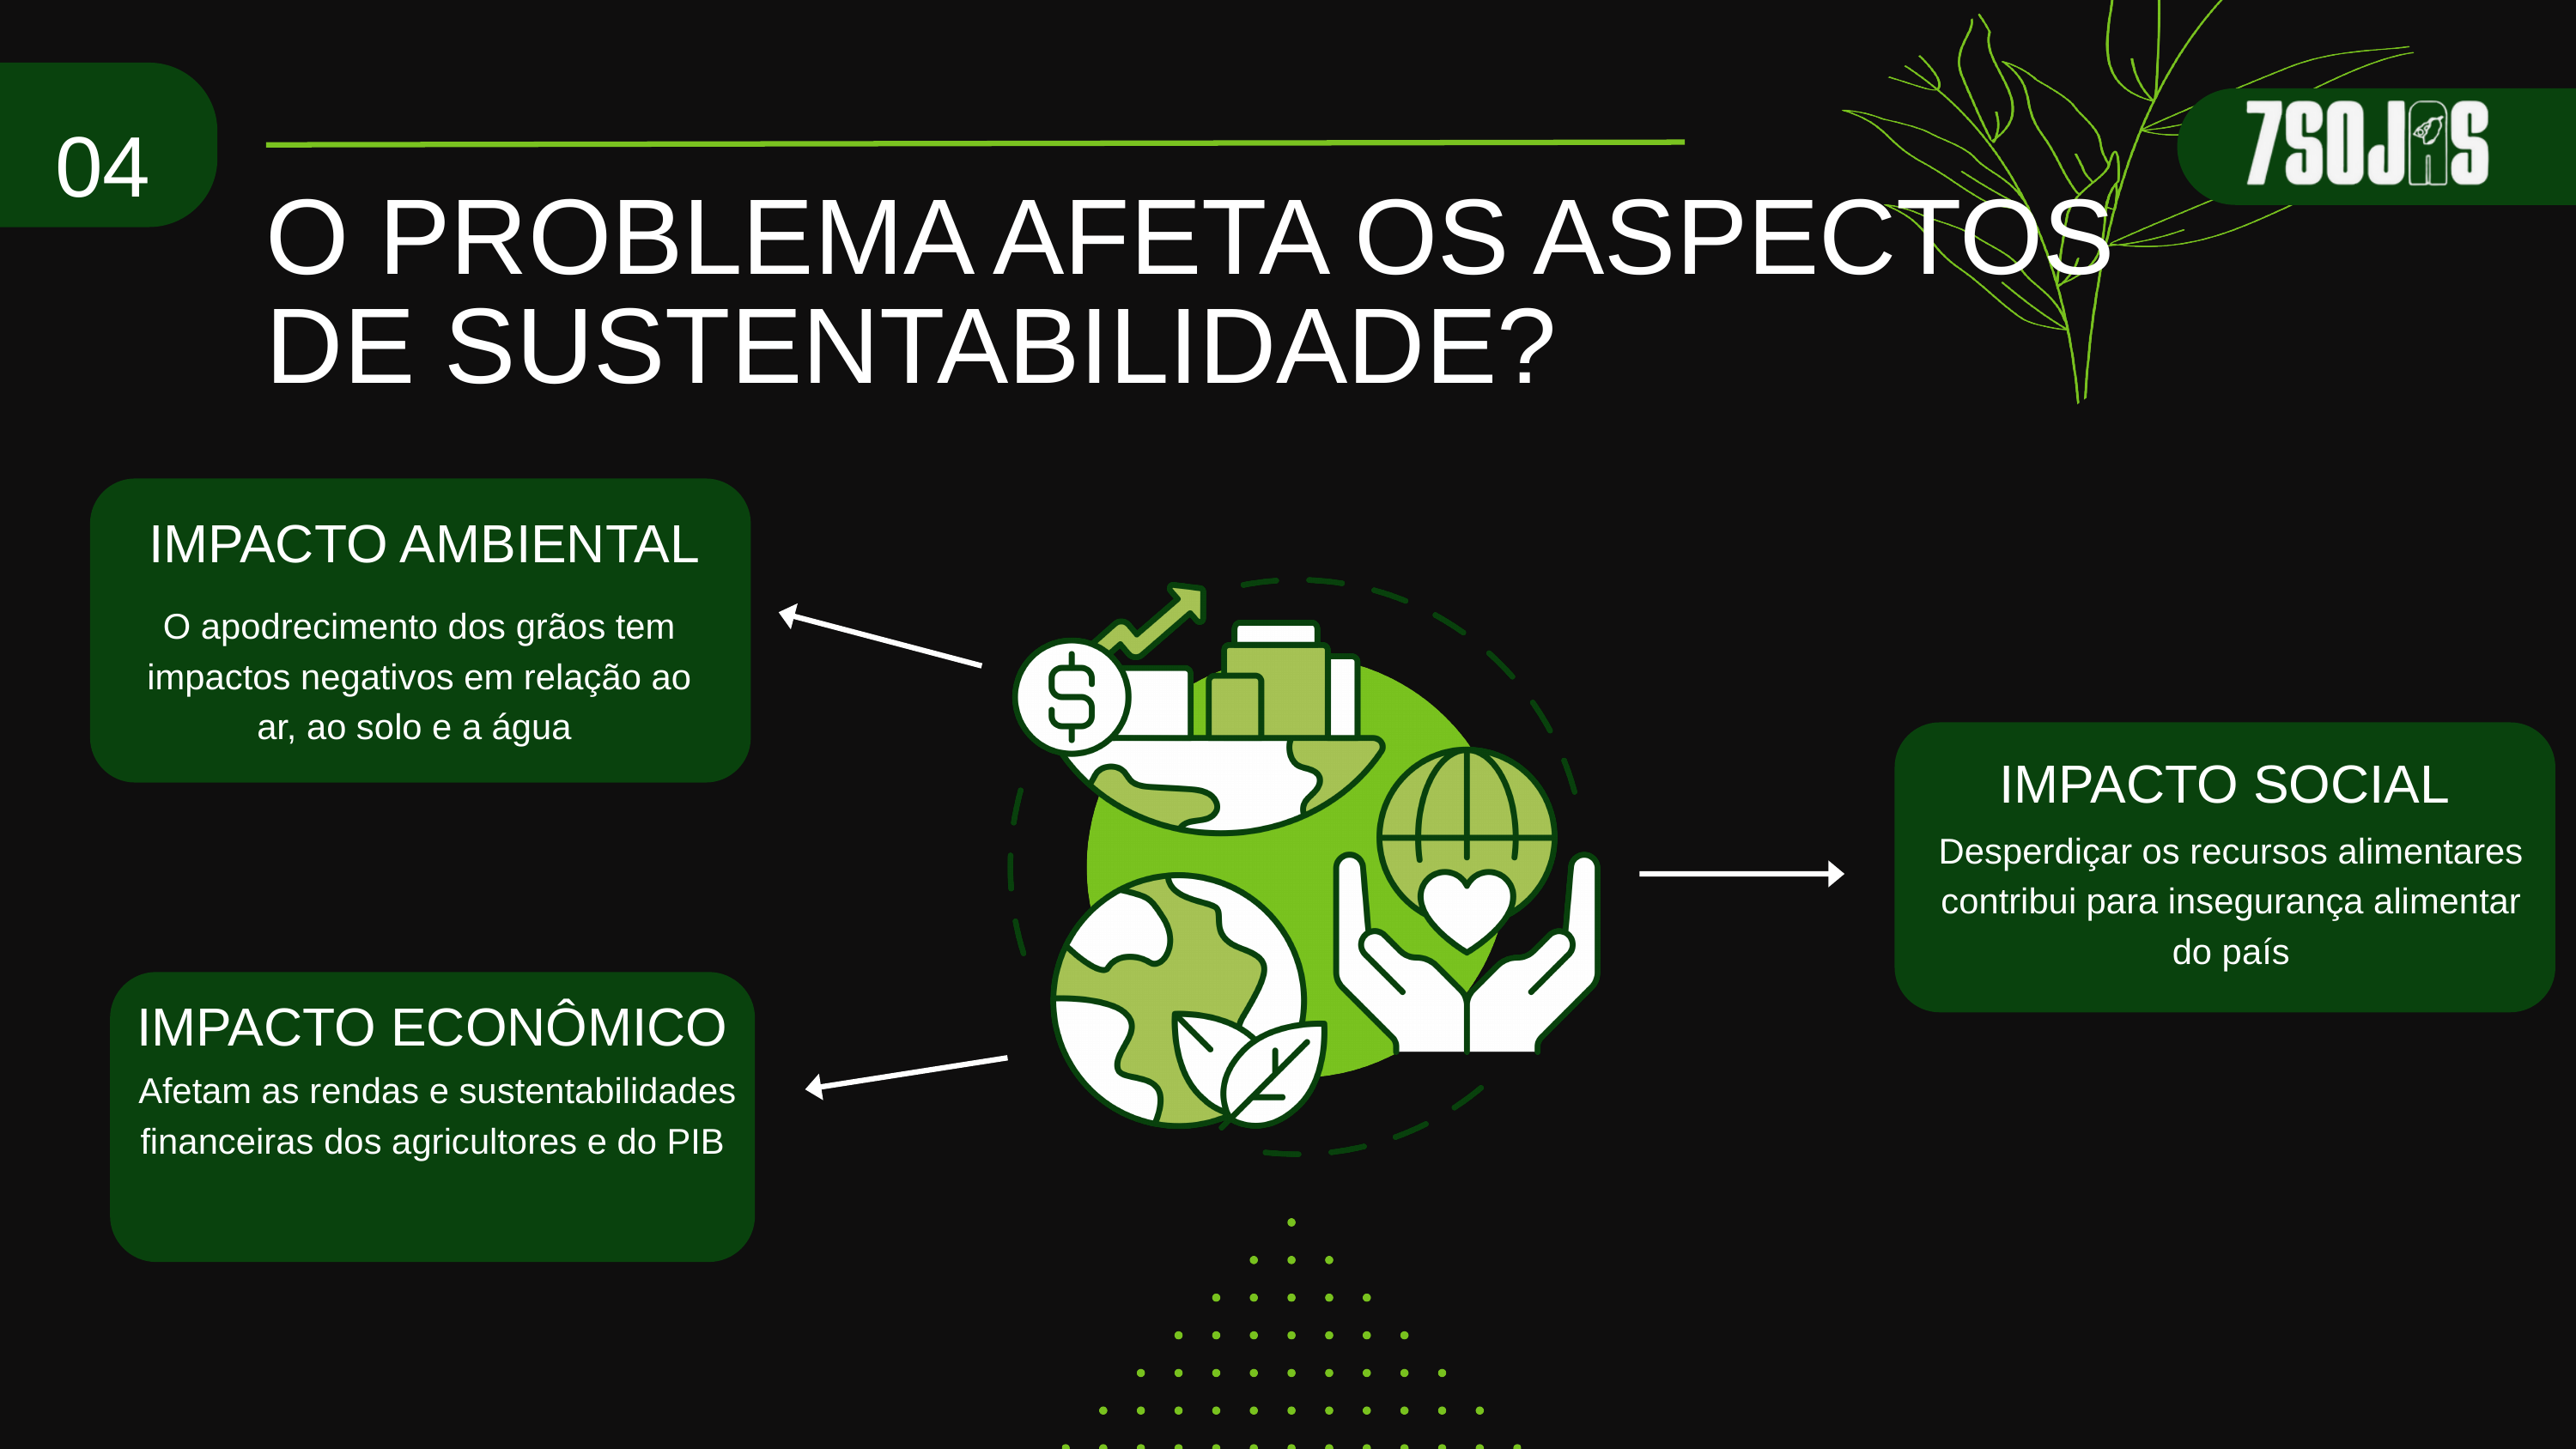

04

O PROBLEMA AFETA OS ASPECTOS DE SUSTENTABILIDADE?

IMPACTO AMBIENTAL
O apodrecimento dos grãos tem impactos negativos em relação ao ar, ao solo e a água

IMPACTO SOCIAL
Desperdiçar os recursos alimentares contribui para insegurança alimentar do país

IMPACTO ECONÔMICO
 Afetam as rendas e sustentabilidades financeiras dos agricultores e do PIB